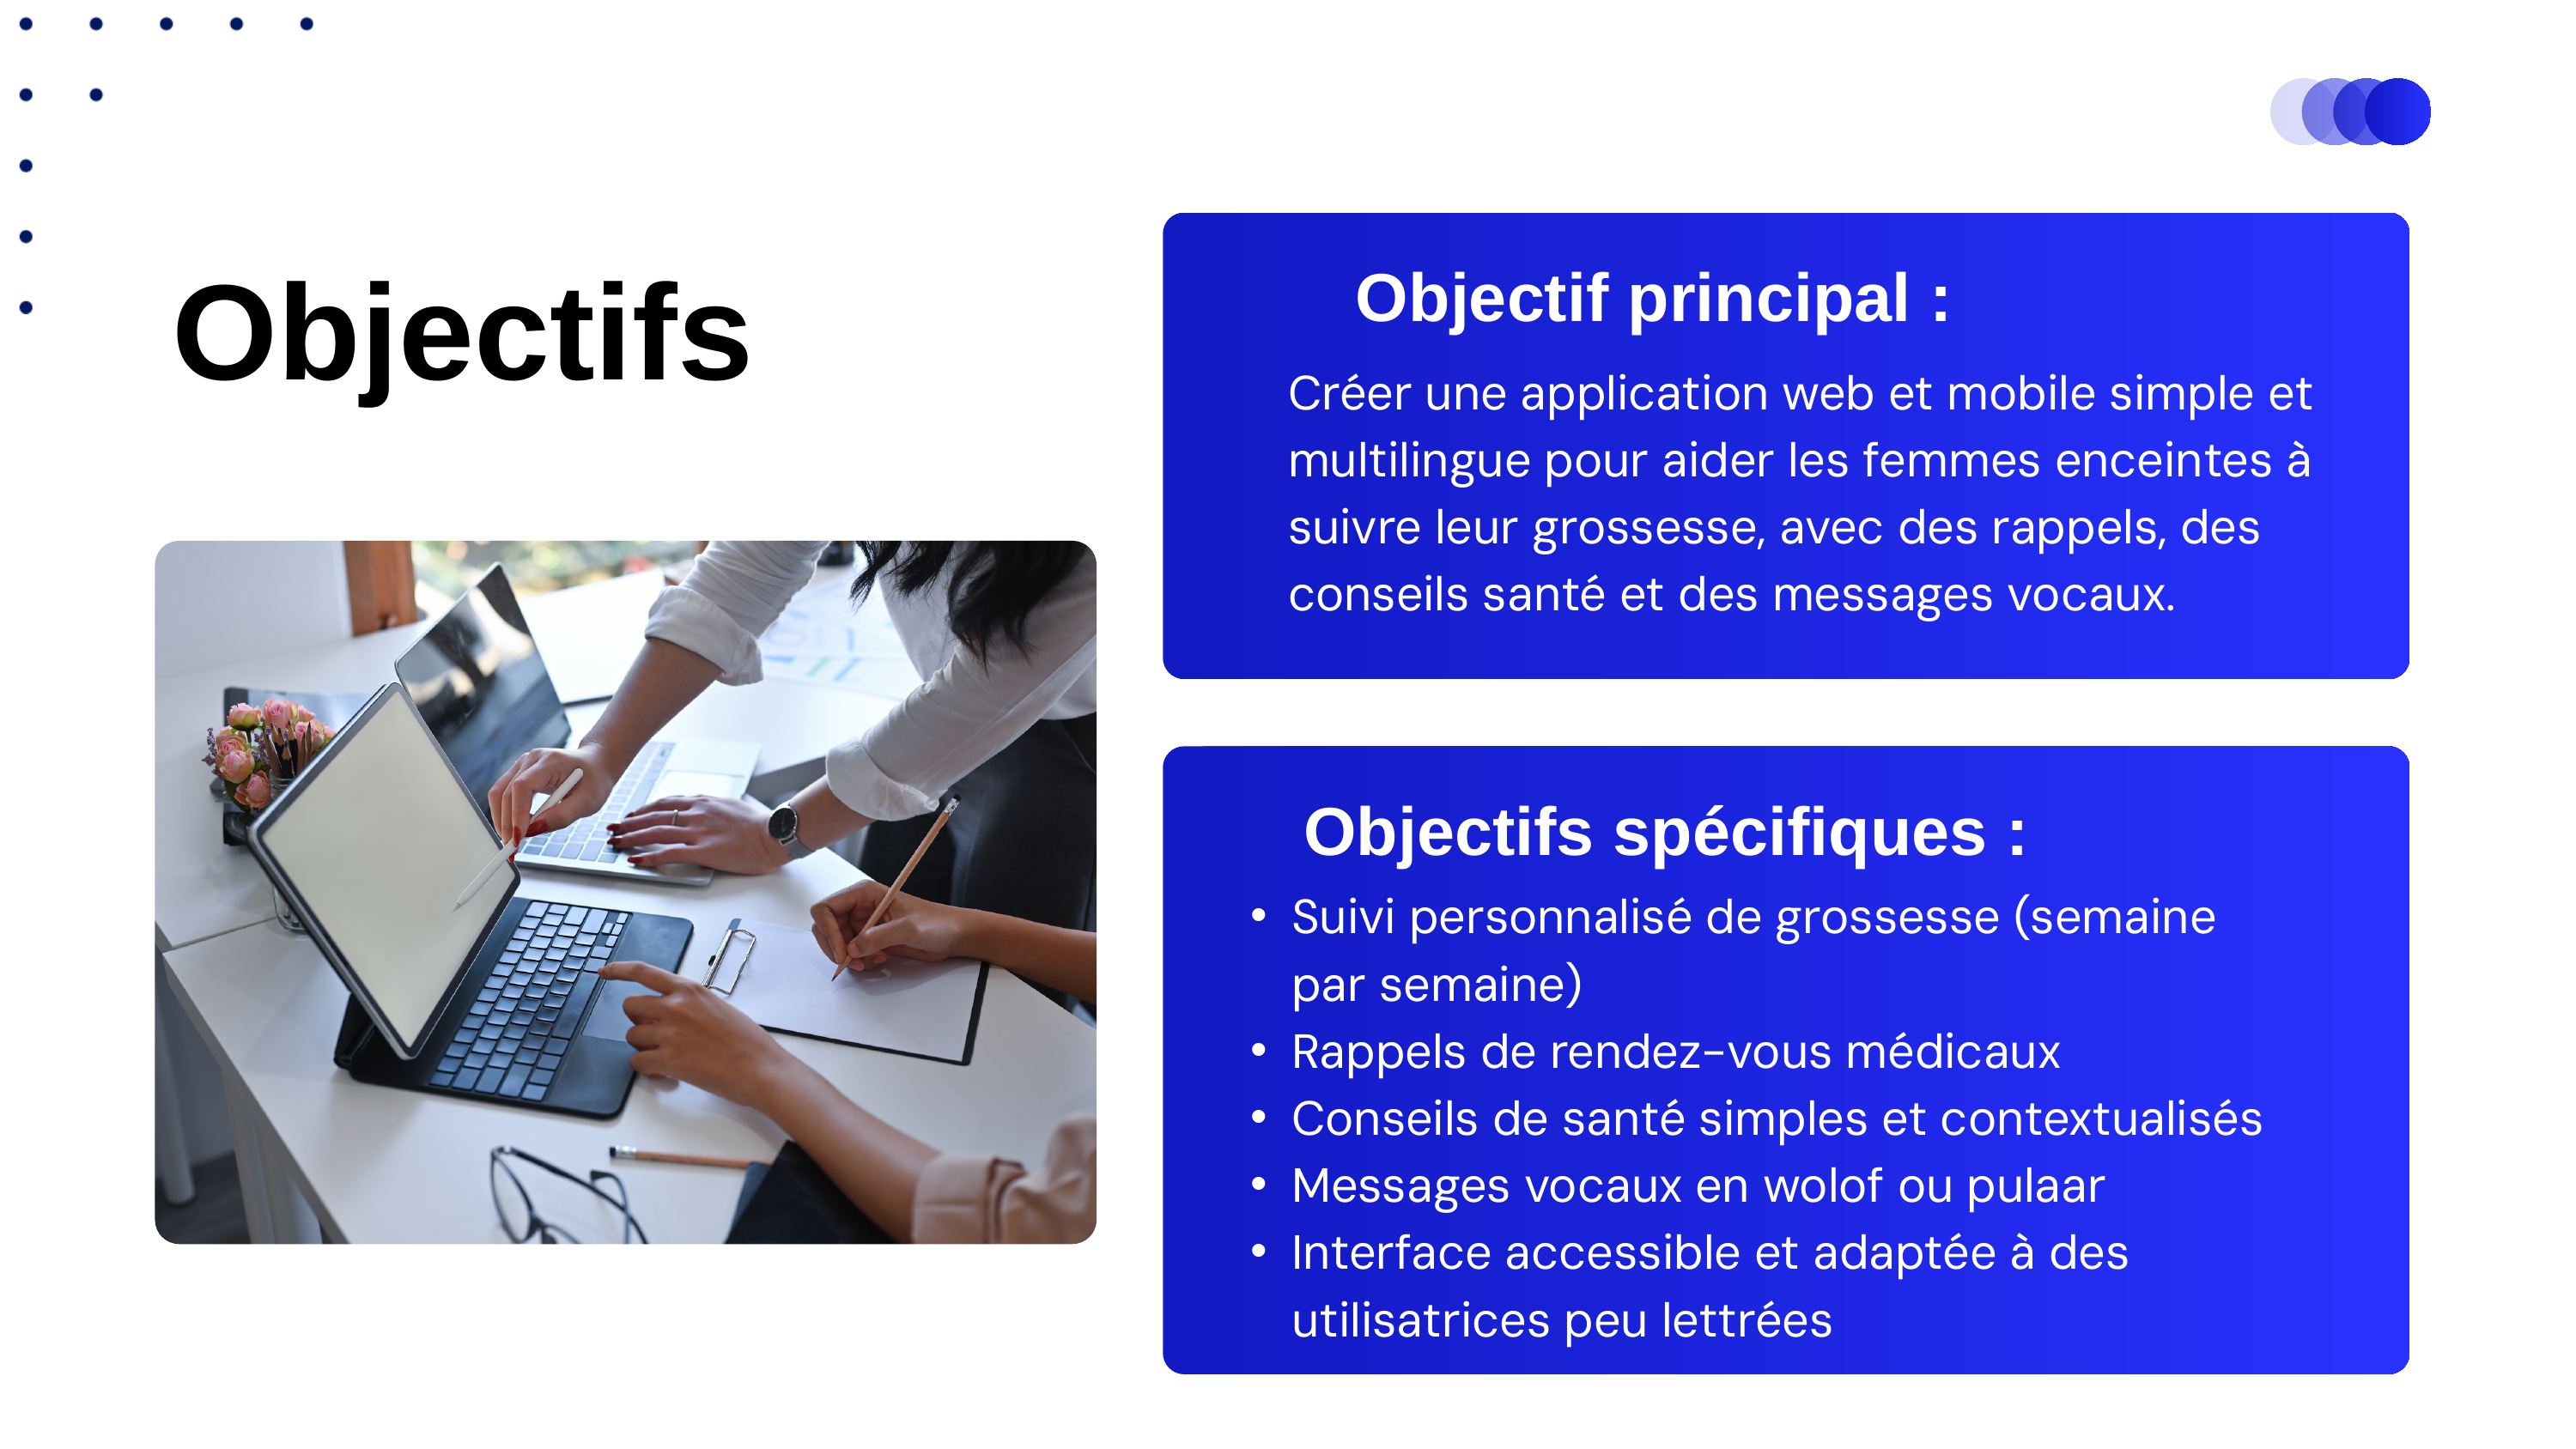

Objectifs
Objectif principal :
Créer une application web et mobile simple et multilingue pour aider les femmes enceintes à suivre leur grossesse, avec des rappels, des conseils santé et des messages vocaux.

Objectifs spécifiques :
Suivi personnalisé de grossesse (semaine par semaine)
Rappels de rendez-vous médicaux
Conseils de santé simples et contextualisés
Messages vocaux en wolof ou pulaar
Interface accessible et adaptée à des utilisatrices peu lettrées